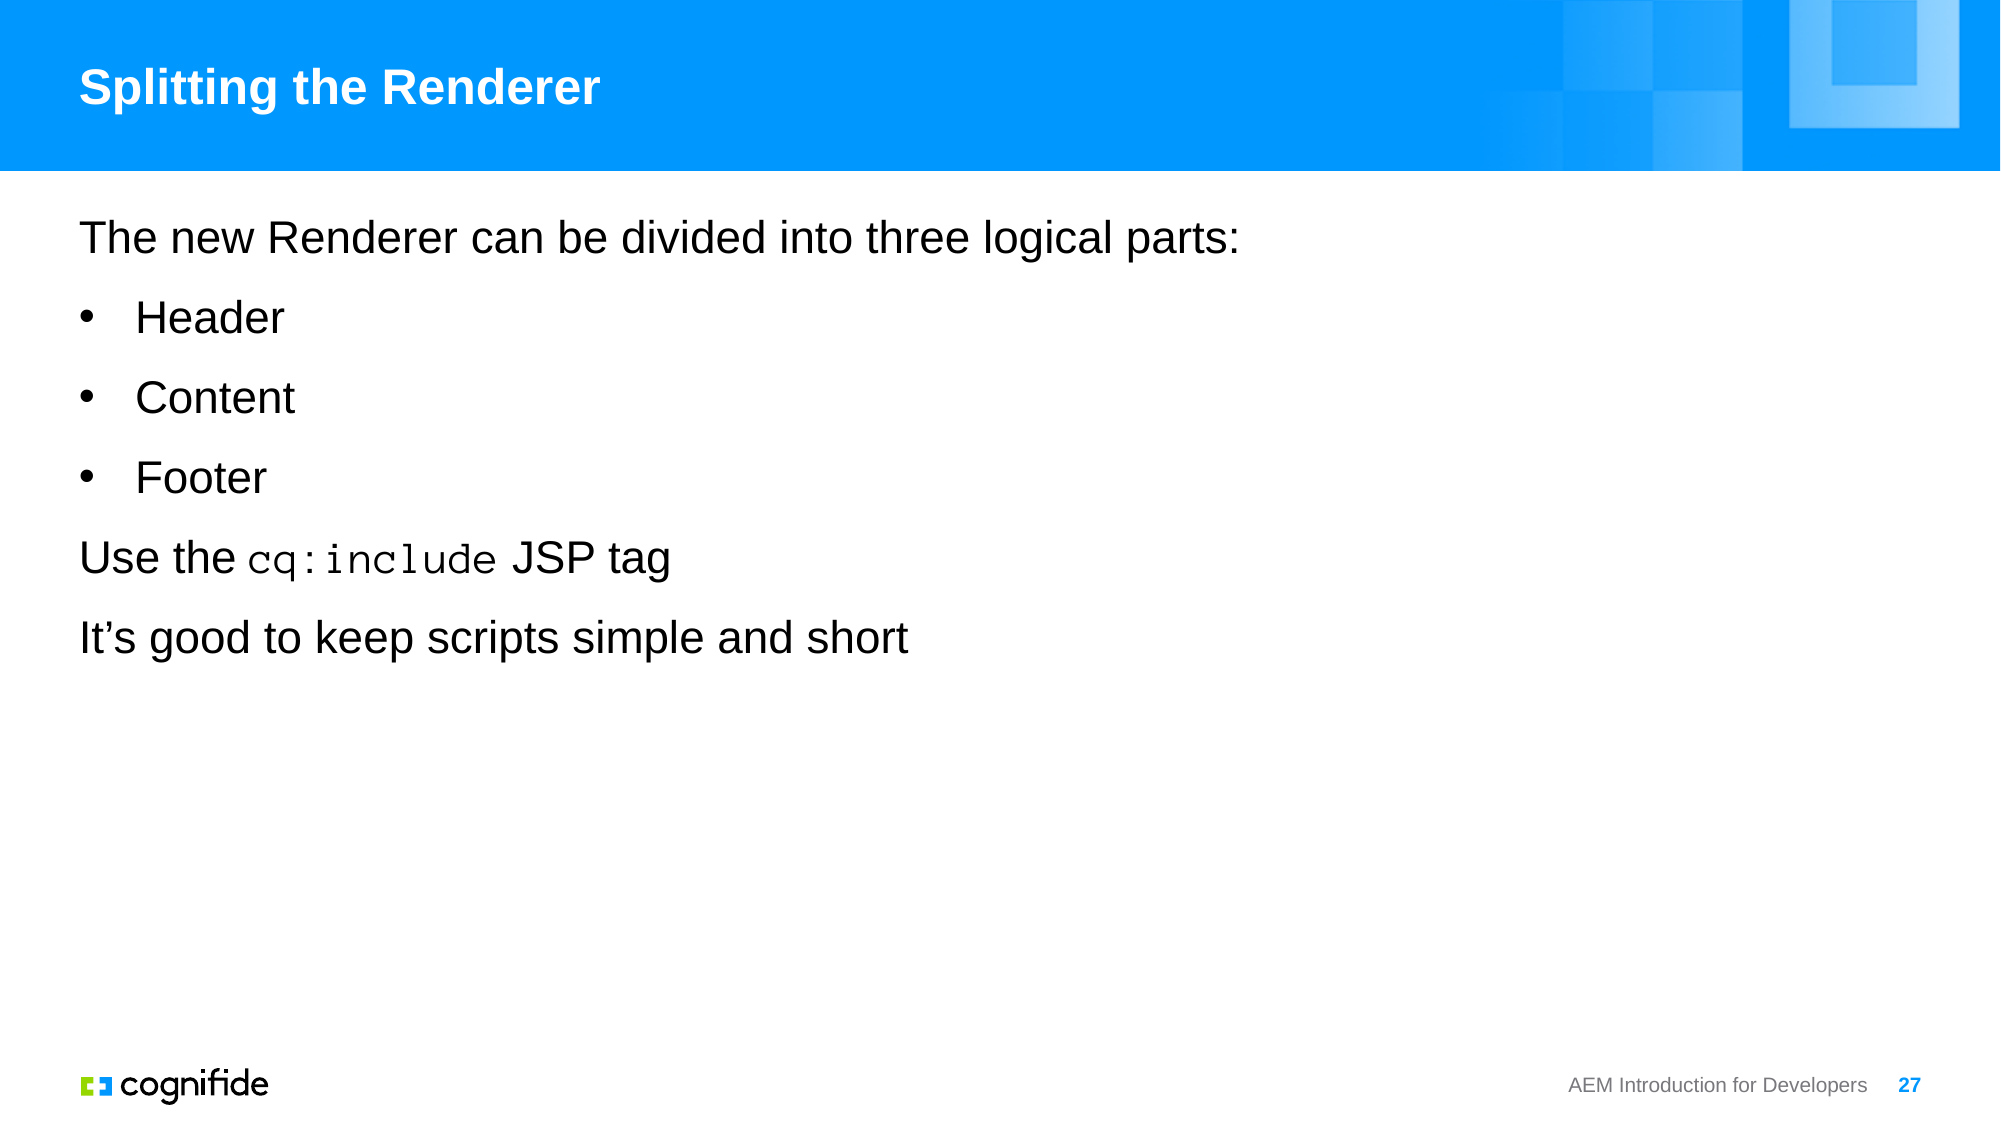

# Splitting the Renderer
The new Renderer can be divided into three logical parts:
Header
Content
Footer
Use the cq:include JSP tag
It’s good to keep scripts simple and short
AEM Introduction for Developers
27